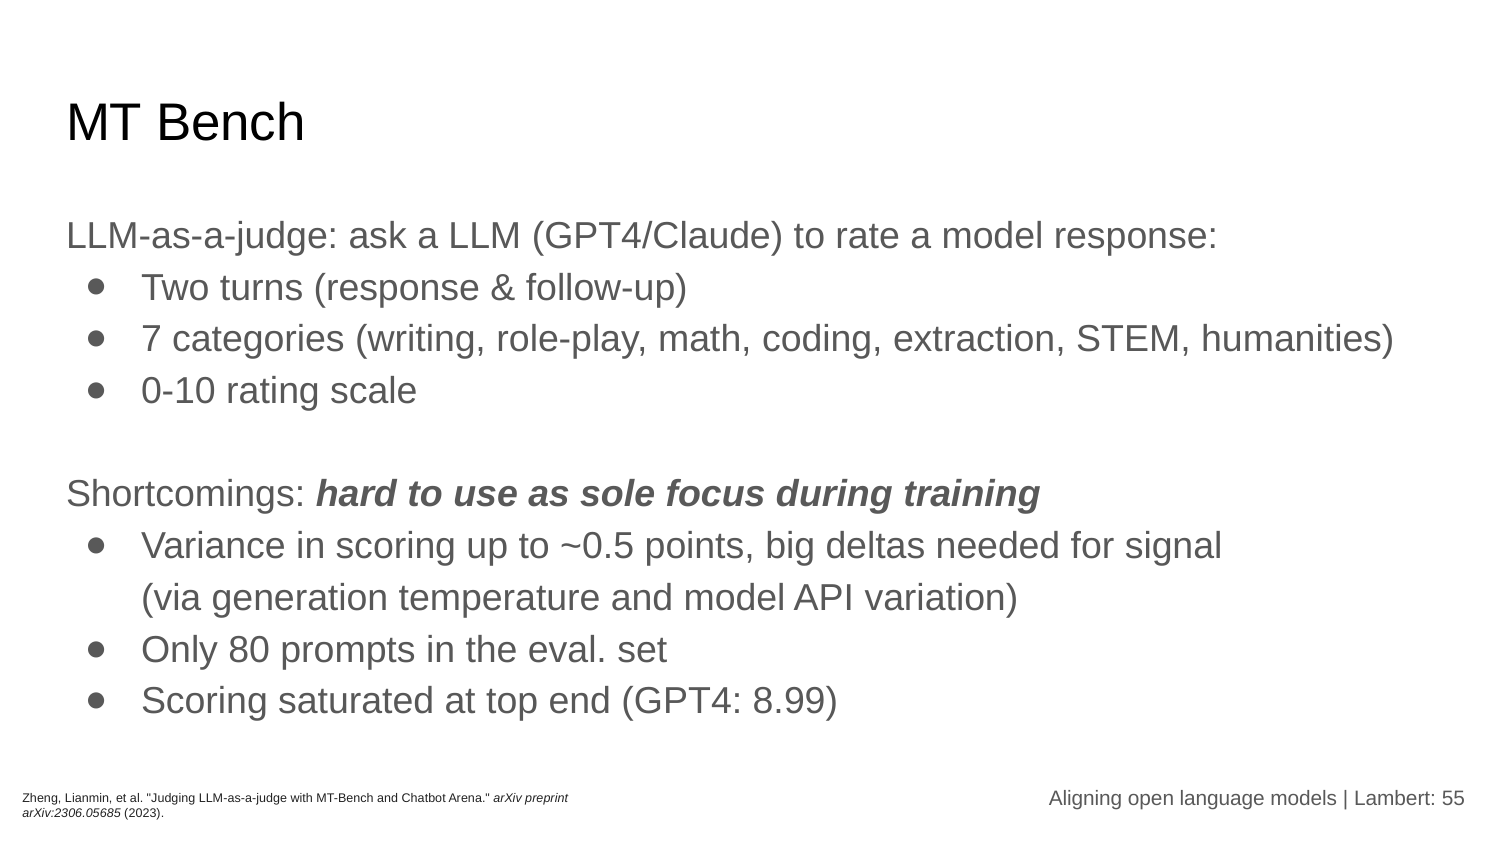

# MT Bench
LLM-as-a-judge: ask a LLM (GPT4/Claude) to rate a model response:
Two turns (response & follow-up)
7 categories (writing, role-play, math, coding, extraction, STEM, humanities)
0-10 rating scale
Shortcomings: hard to use as sole focus during training
Variance in scoring up to ~0.5 points, big deltas needed for signal
(via generation temperature and model API variation)
Only 80 prompts in the eval. set
Scoring saturated at top end (GPT4: 8.99)
Aligning open language models | Lambert: 55
Zheng, Lianmin, et al. "Judging LLM-as-a-judge with MT-Bench and Chatbot Arena." arXiv preprint arXiv:2306.05685 (2023).